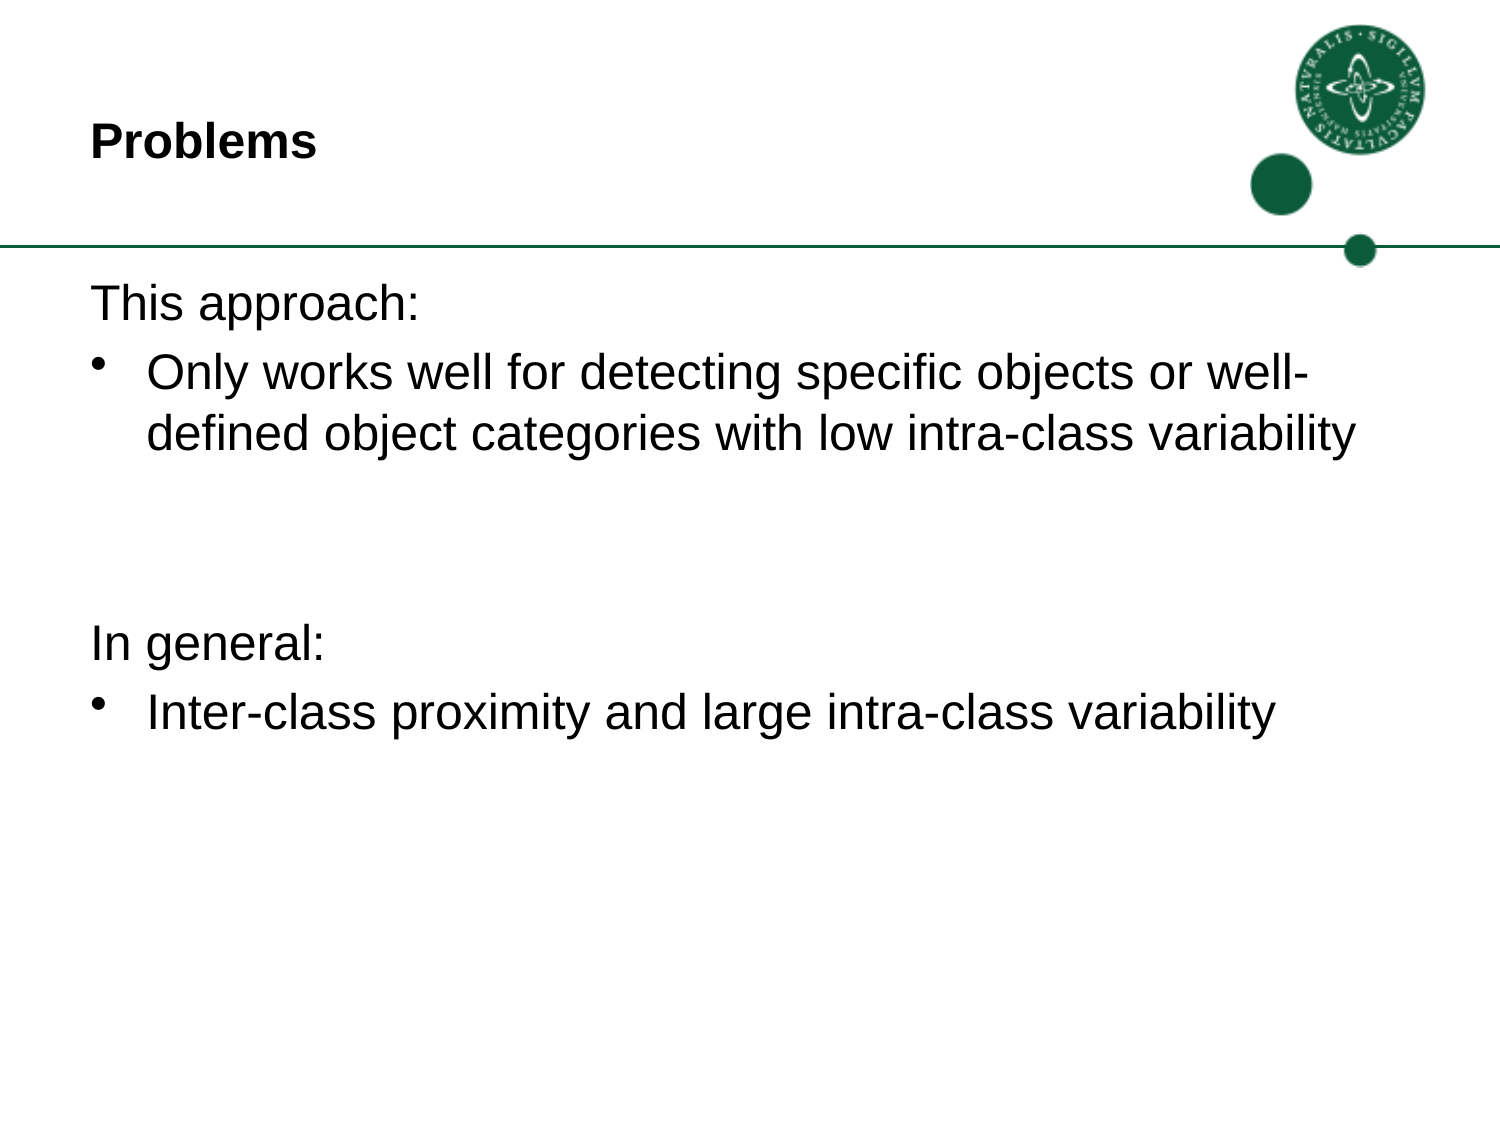

# Problems
This approach:
Only works well for detecting specific objects or well-defined object categories with low intra-class variability

In general:
Inter-class proximity and large intra-class variability